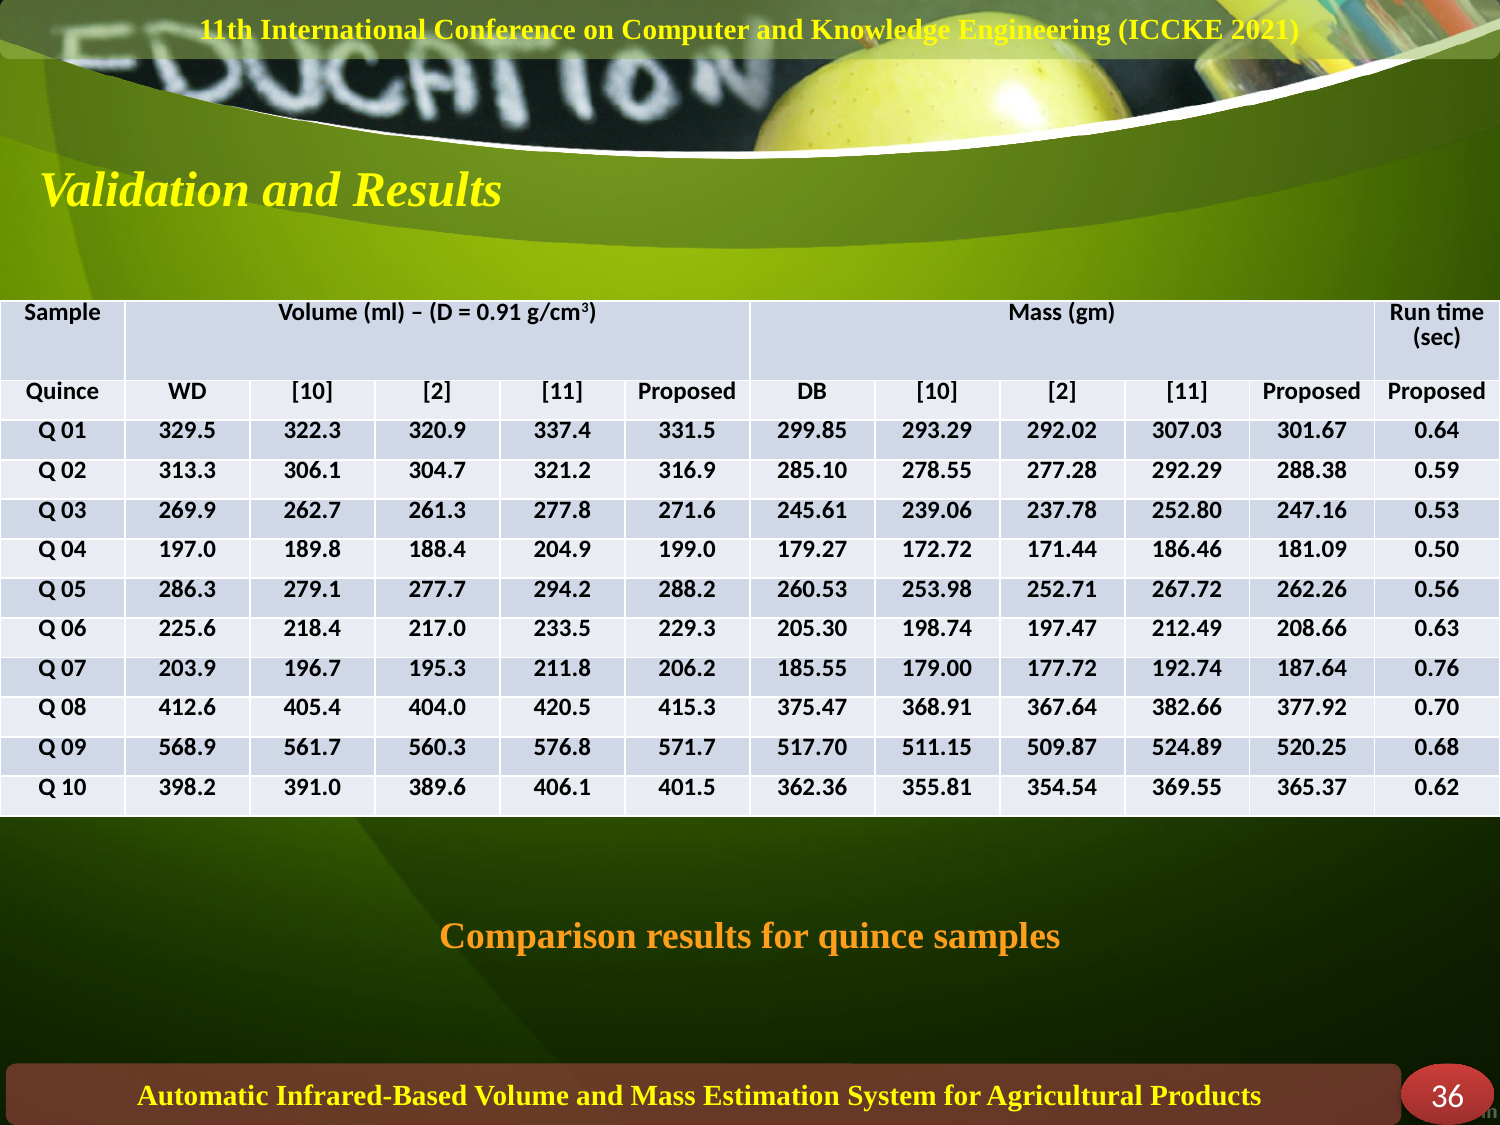

11th International Conference on Computer and Knowledge Engineering (ICCKE 2021)
# Validation and Results
| Sample | Volume (ml) – (D = 0.91 g/cm3) |  |  |  |  | Mass (gm) |  |  |  |  | Run time (sec) |
| --- | --- | --- | --- | --- | --- | --- | --- | --- | --- | --- | --- |
| Quince | WD | [10] | [2] | [11] | Proposed | DB | [10] | [2] | [11] | Proposed | Proposed |
| Q 01 | 329.5 | 322.3 | 320.9 | 337.4 | 331.5 | 299.85 | 293.29 | 292.02 | 307.03 | 301.67 | 0.64 |
| Q 02 | 313.3 | 306.1 | 304.7 | 321.2 | 316.9 | 285.10 | 278.55 | 277.28 | 292.29 | 288.38 | 0.59 |
| Q 03 | 269.9 | 262.7 | 261.3 | 277.8 | 271.6 | 245.61 | 239.06 | 237.78 | 252.80 | 247.16 | 0.53 |
| Q 04 | 197.0 | 189.8 | 188.4 | 204.9 | 199.0 | 179.27 | 172.72 | 171.44 | 186.46 | 181.09 | 0.50 |
| Q 05 | 286.3 | 279.1 | 277.7 | 294.2 | 288.2 | 260.53 | 253.98 | 252.71 | 267.72 | 262.26 | 0.56 |
| Q 06 | 225.6 | 218.4 | 217.0 | 233.5 | 229.3 | 205.30 | 198.74 | 197.47 | 212.49 | 208.66 | 0.63 |
| Q 07 | 203.9 | 196.7 | 195.3 | 211.8 | 206.2 | 185.55 | 179.00 | 177.72 | 192.74 | 187.64 | 0.76 |
| Q 08 | 412.6 | 405.4 | 404.0 | 420.5 | 415.3 | 375.47 | 368.91 | 367.64 | 382.66 | 377.92 | 0.70 |
| Q 09 | 568.9 | 561.7 | 560.3 | 576.8 | 571.7 | 517.70 | 511.15 | 509.87 | 524.89 | 520.25 | 0.68 |
| Q 10 | 398.2 | 391.0 | 389.6 | 406.1 | 401.5 | 362.36 | 355.81 | 354.54 | 369.55 | 365.37 | 0.62 |
Comparison results for quince samples
Automatic Infrared-Based Volume and Mass Estimation System for Agricultural Products
36